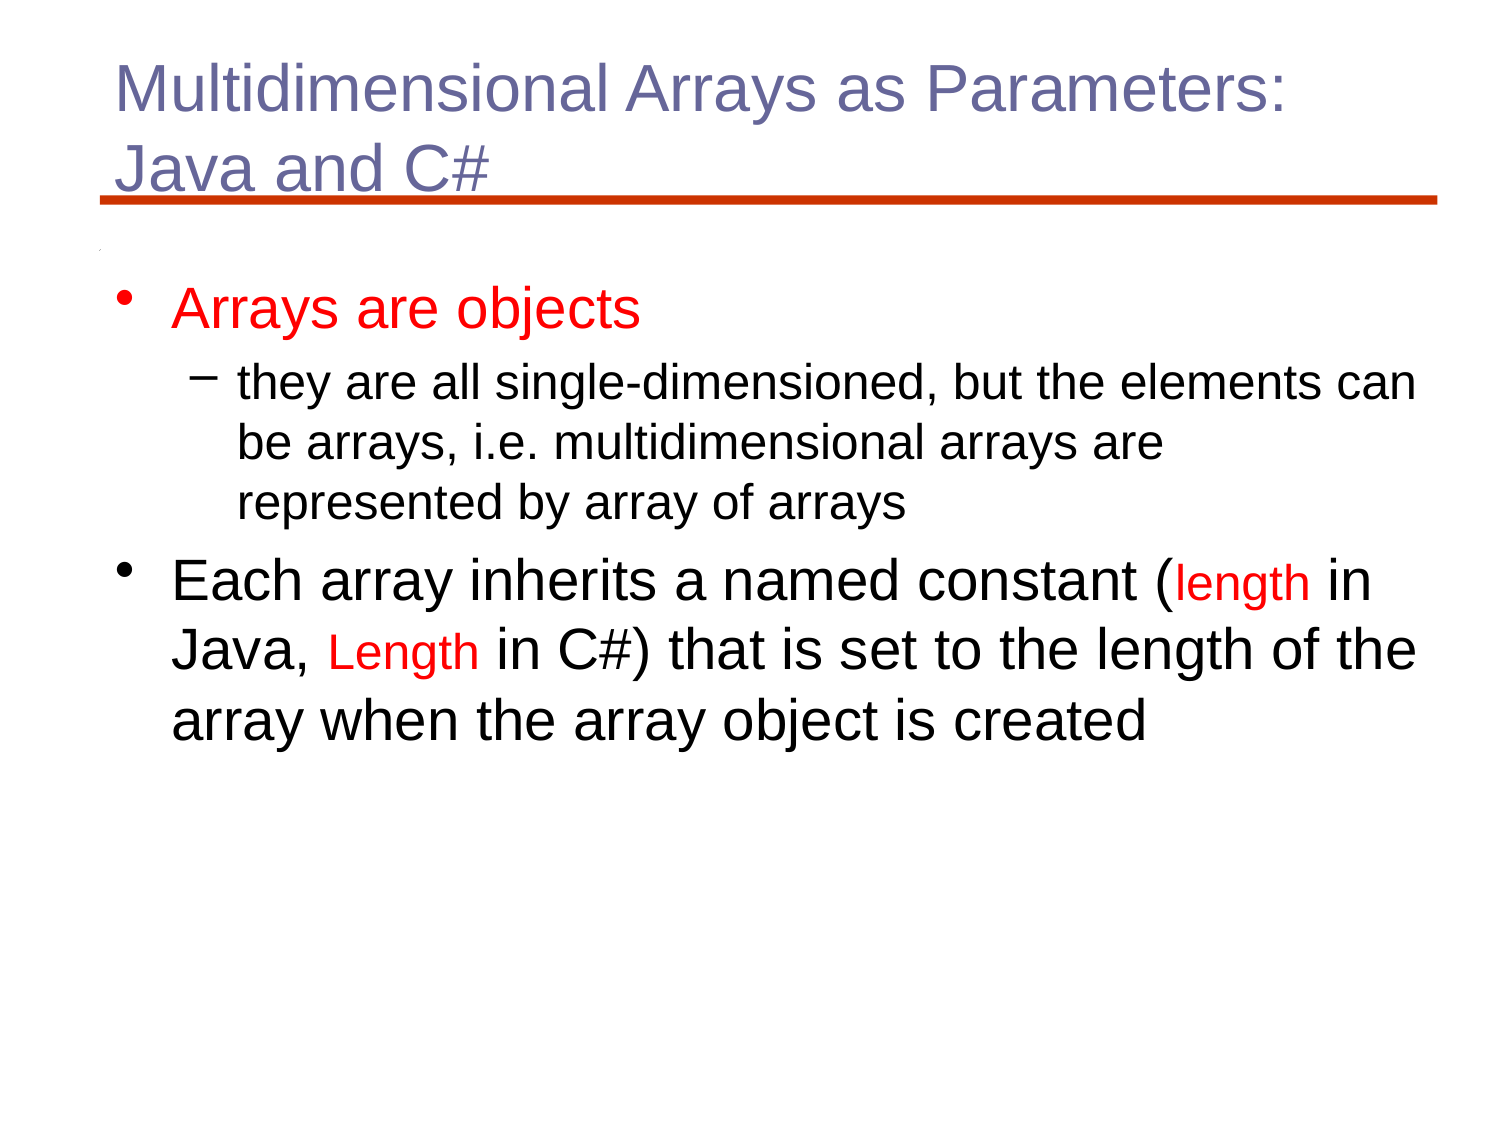

# Multidimensional Arrays as Parameters: Java and C#
Arrays are objects
they are all single-dimensioned, but the elements can be arrays, i.e. multidimensional arrays are represented by array of arrays
Each array inherits a named constant (length in Java, Length in C#) that is set to the length of the array when the array object is created